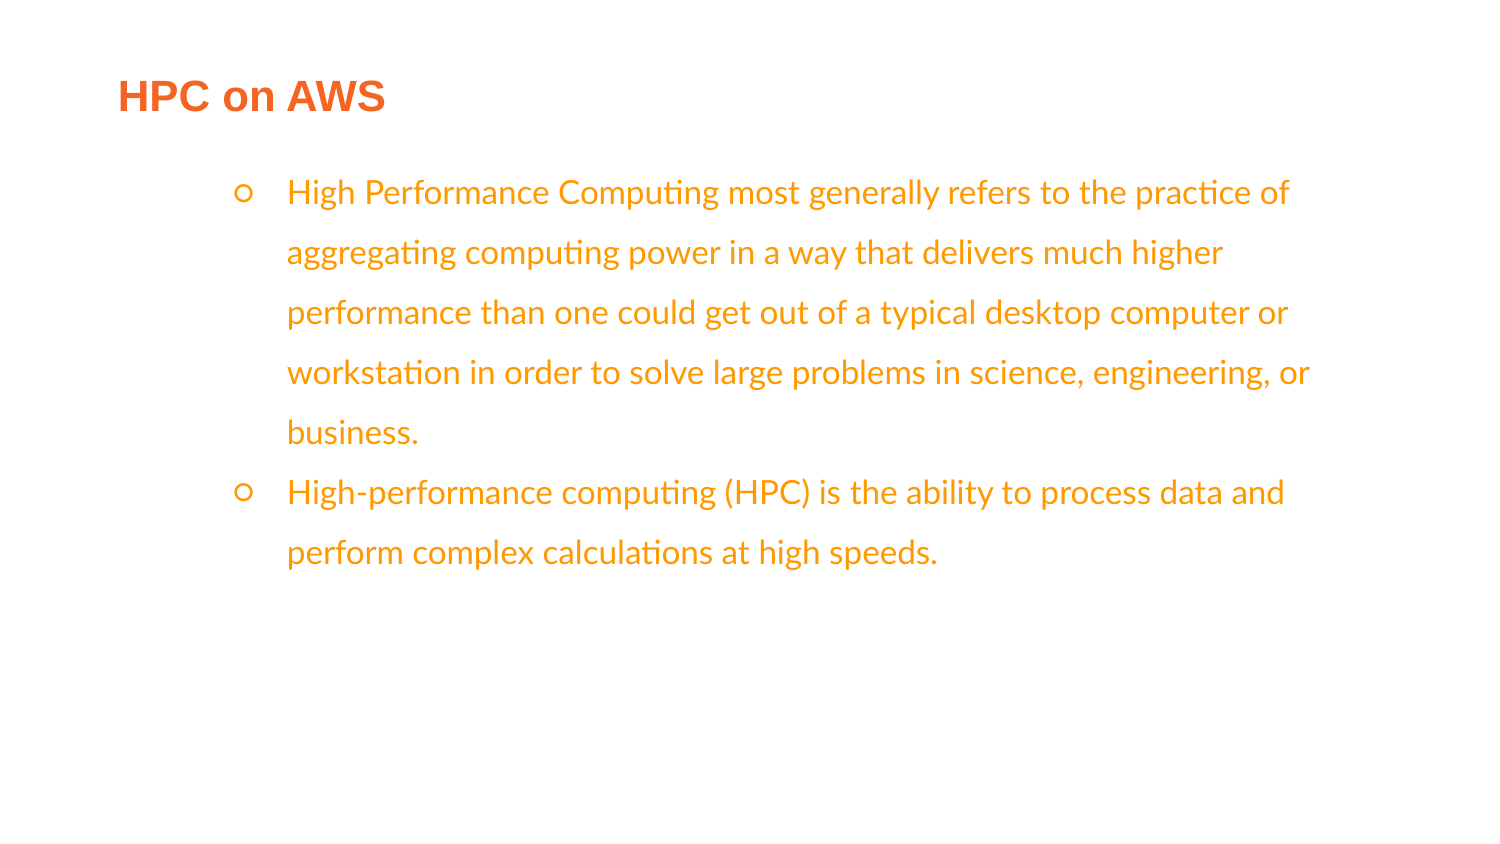

HPC on AWS
High Performance Computing most generally refers to the practice of aggregating computing power in a way that delivers much higher performance than one could get out of a typical desktop computer or workstation in order to solve large problems in science, engineering, or business.
High-performance computing (HPC) is the ability to process data and perform complex calculations at high speeds.